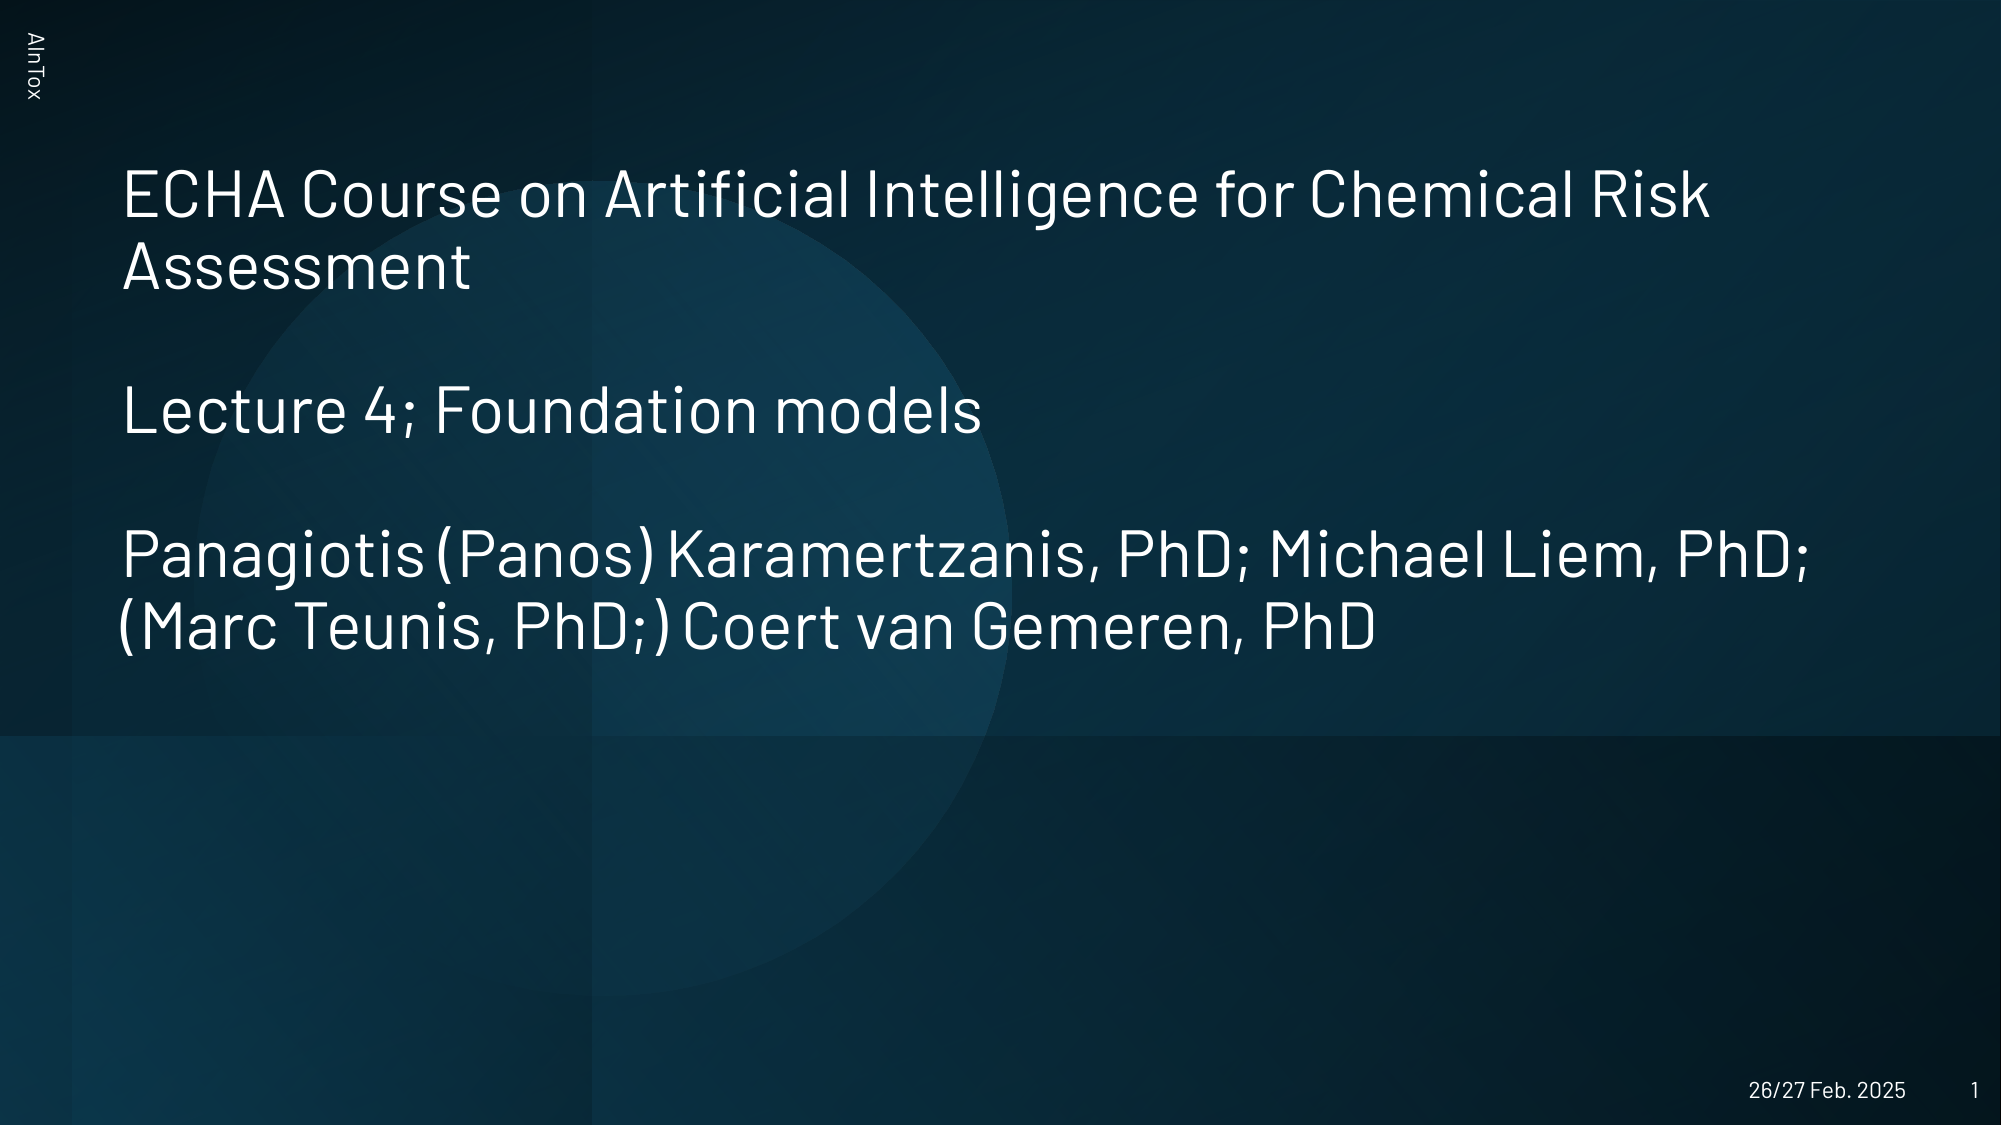

# ECHA Course on Artificial Intelligence for Chemical Risk Assessment Lecture 4; Foundation models Panagiotis (Panos) Karamertzanis, PhD; Michael Liem, PhD; (Marc Teunis, PhD;) Coert van Gemeren, PhD

AInTox

26/27 Feb. 2025
1